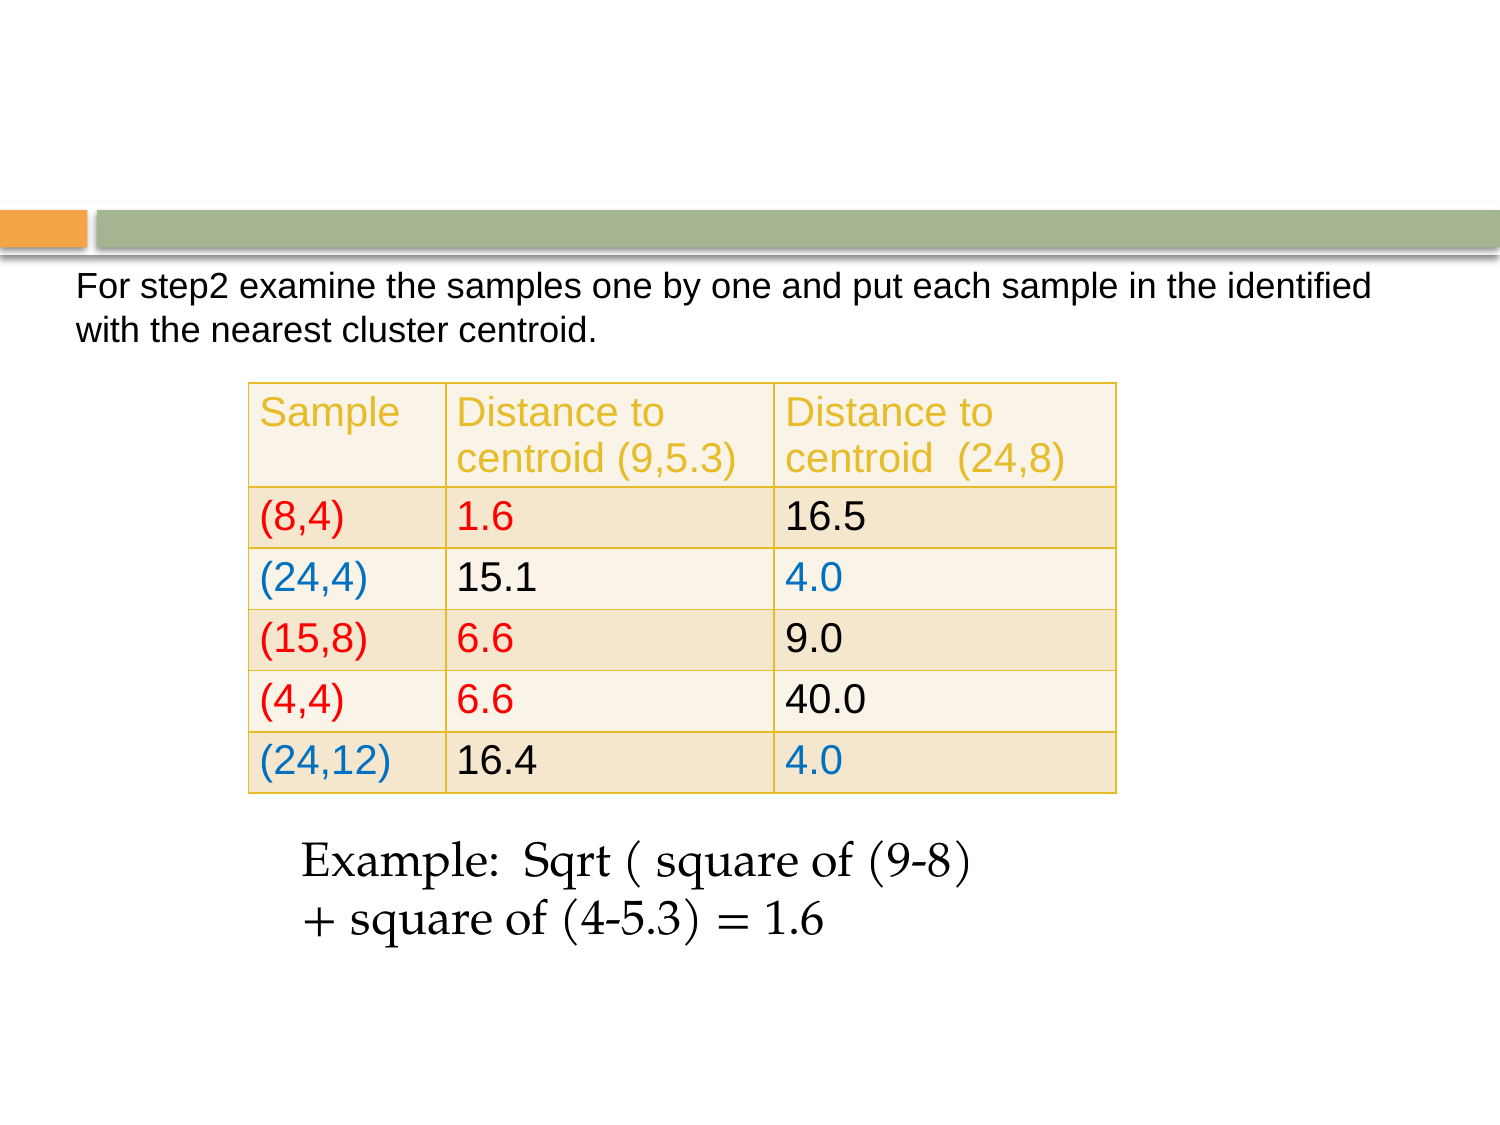

For step2 examine the samples one by one and put each sample in the identified  with the nearest cluster centroid.

| Sample | Distance to centroid (9,5.3) | Distance to centroid (24,8) |
| --- | --- | --- |
| (8,4) | 1.6 | 16.5 |
| (24,4) | 15.1 | 4.0 |
| (15,8) | 6.6 | 9.0 |
| (4,4) | 6.6 | 40.0 |
| (24,12) | 16.4 | 4.0 |
Example:  Sqrt ( square of (9-8) + square of (4-5.3) = 1.6